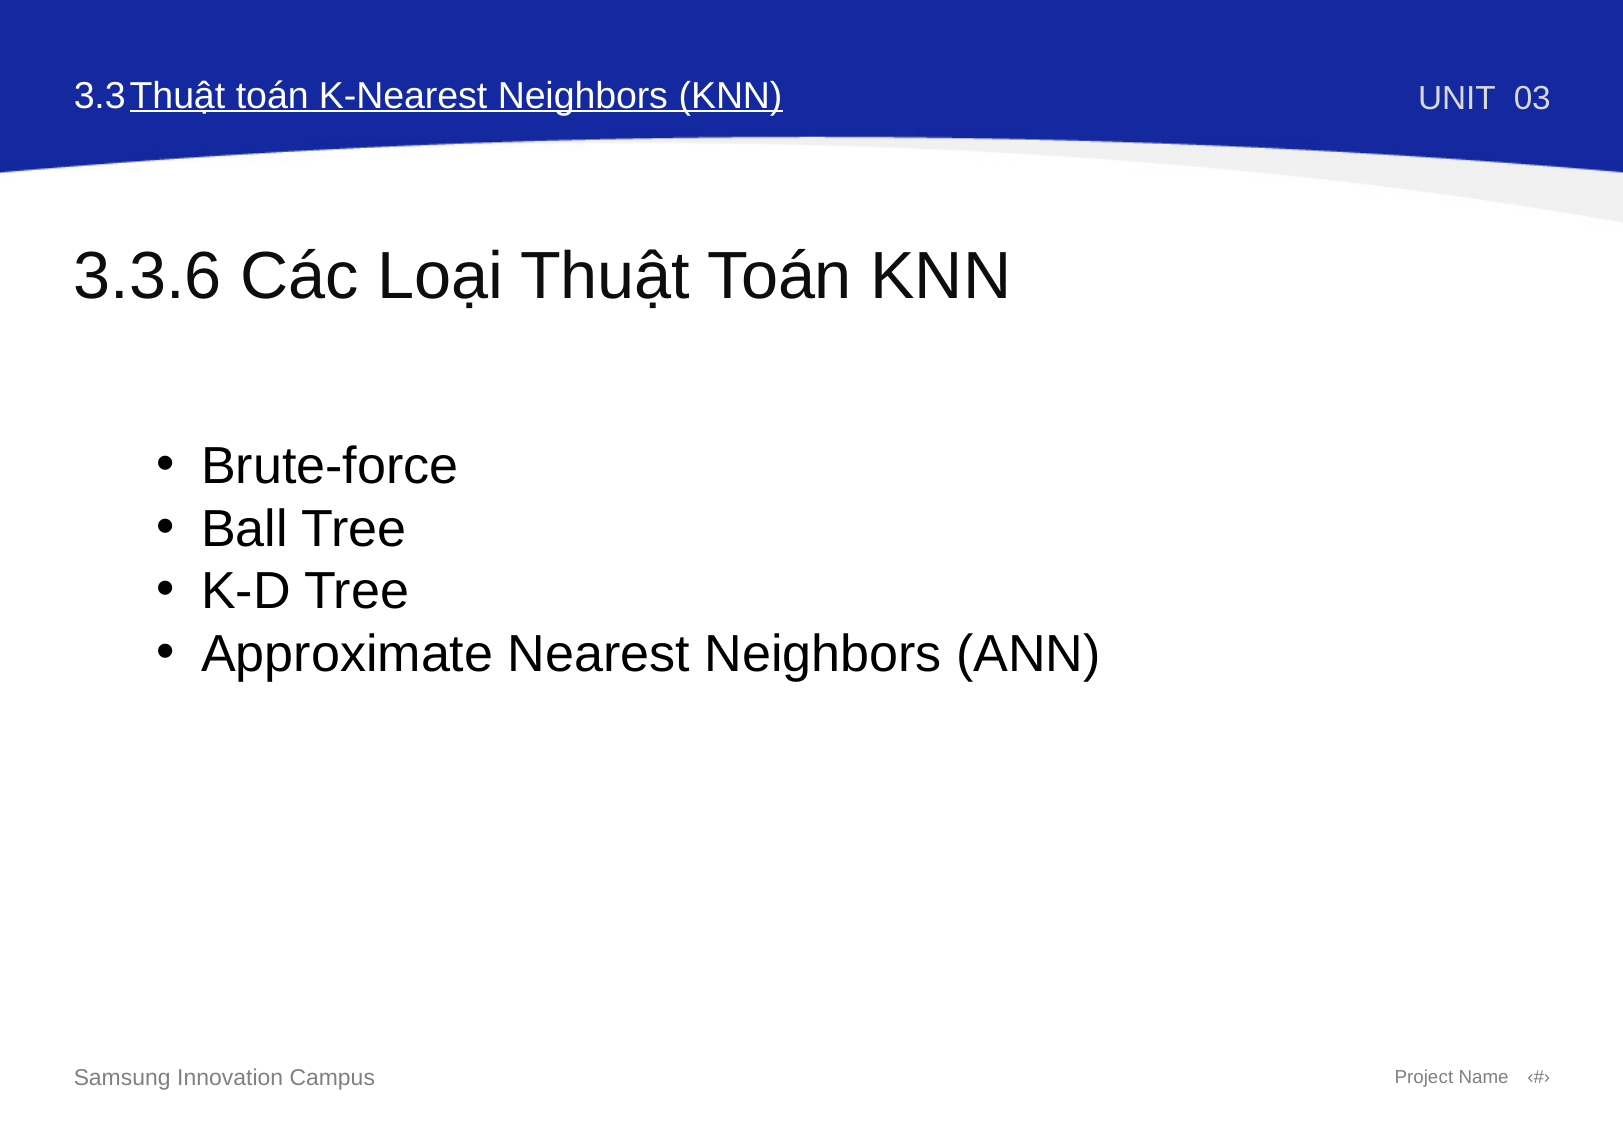

3.3
Thuật toán K-Nearest Neighbors (KNN)
UNIT
03
3.3.6 Các Loại Thuật Toán KNN

Brute-force
Ball Tree
K-D Tree
Approximate Nearest Neighbors (ANN)

Samsung Innovation Campus
Project Name
‹#›